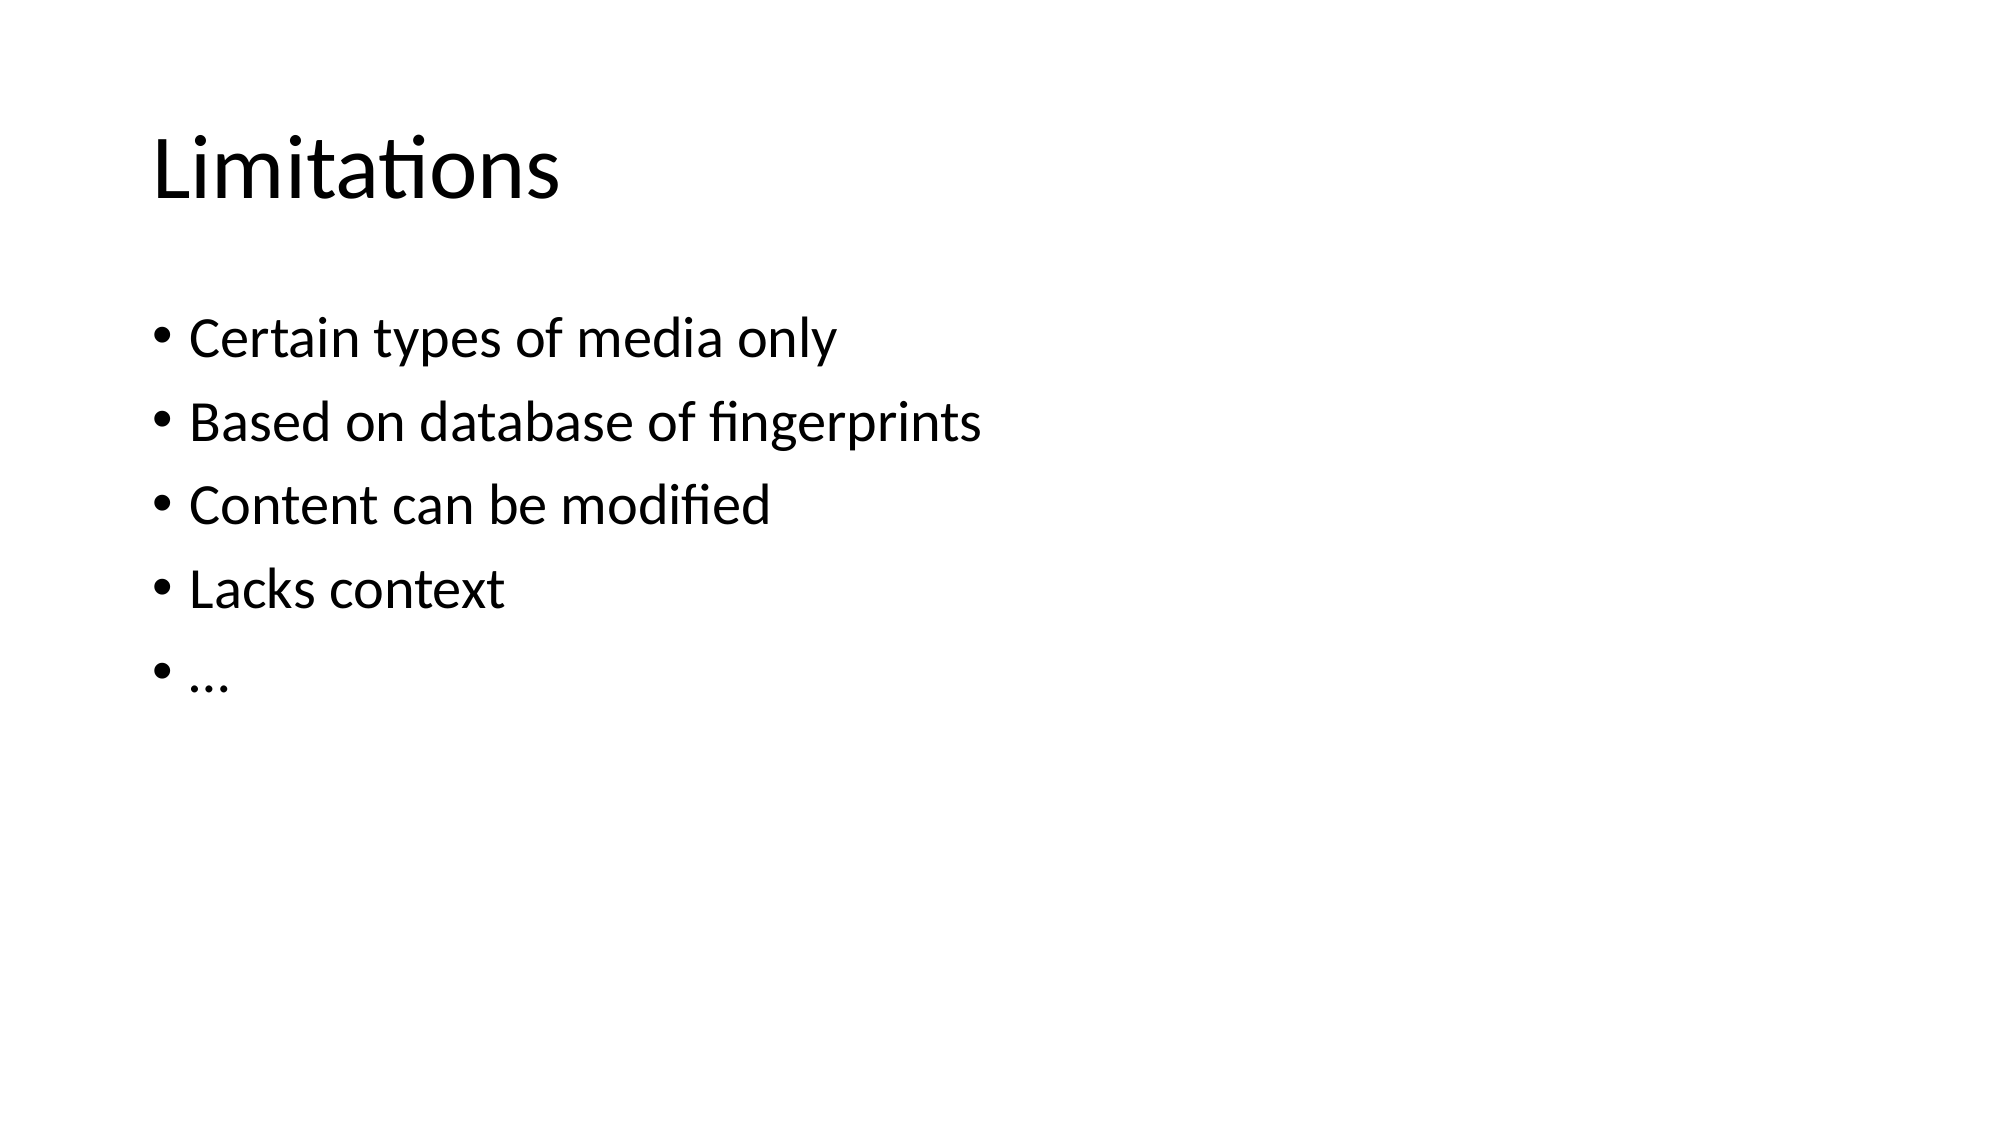

# Limitations
Certain types of media only
Based on database of fingerprints
Content can be modified
Lacks context
…